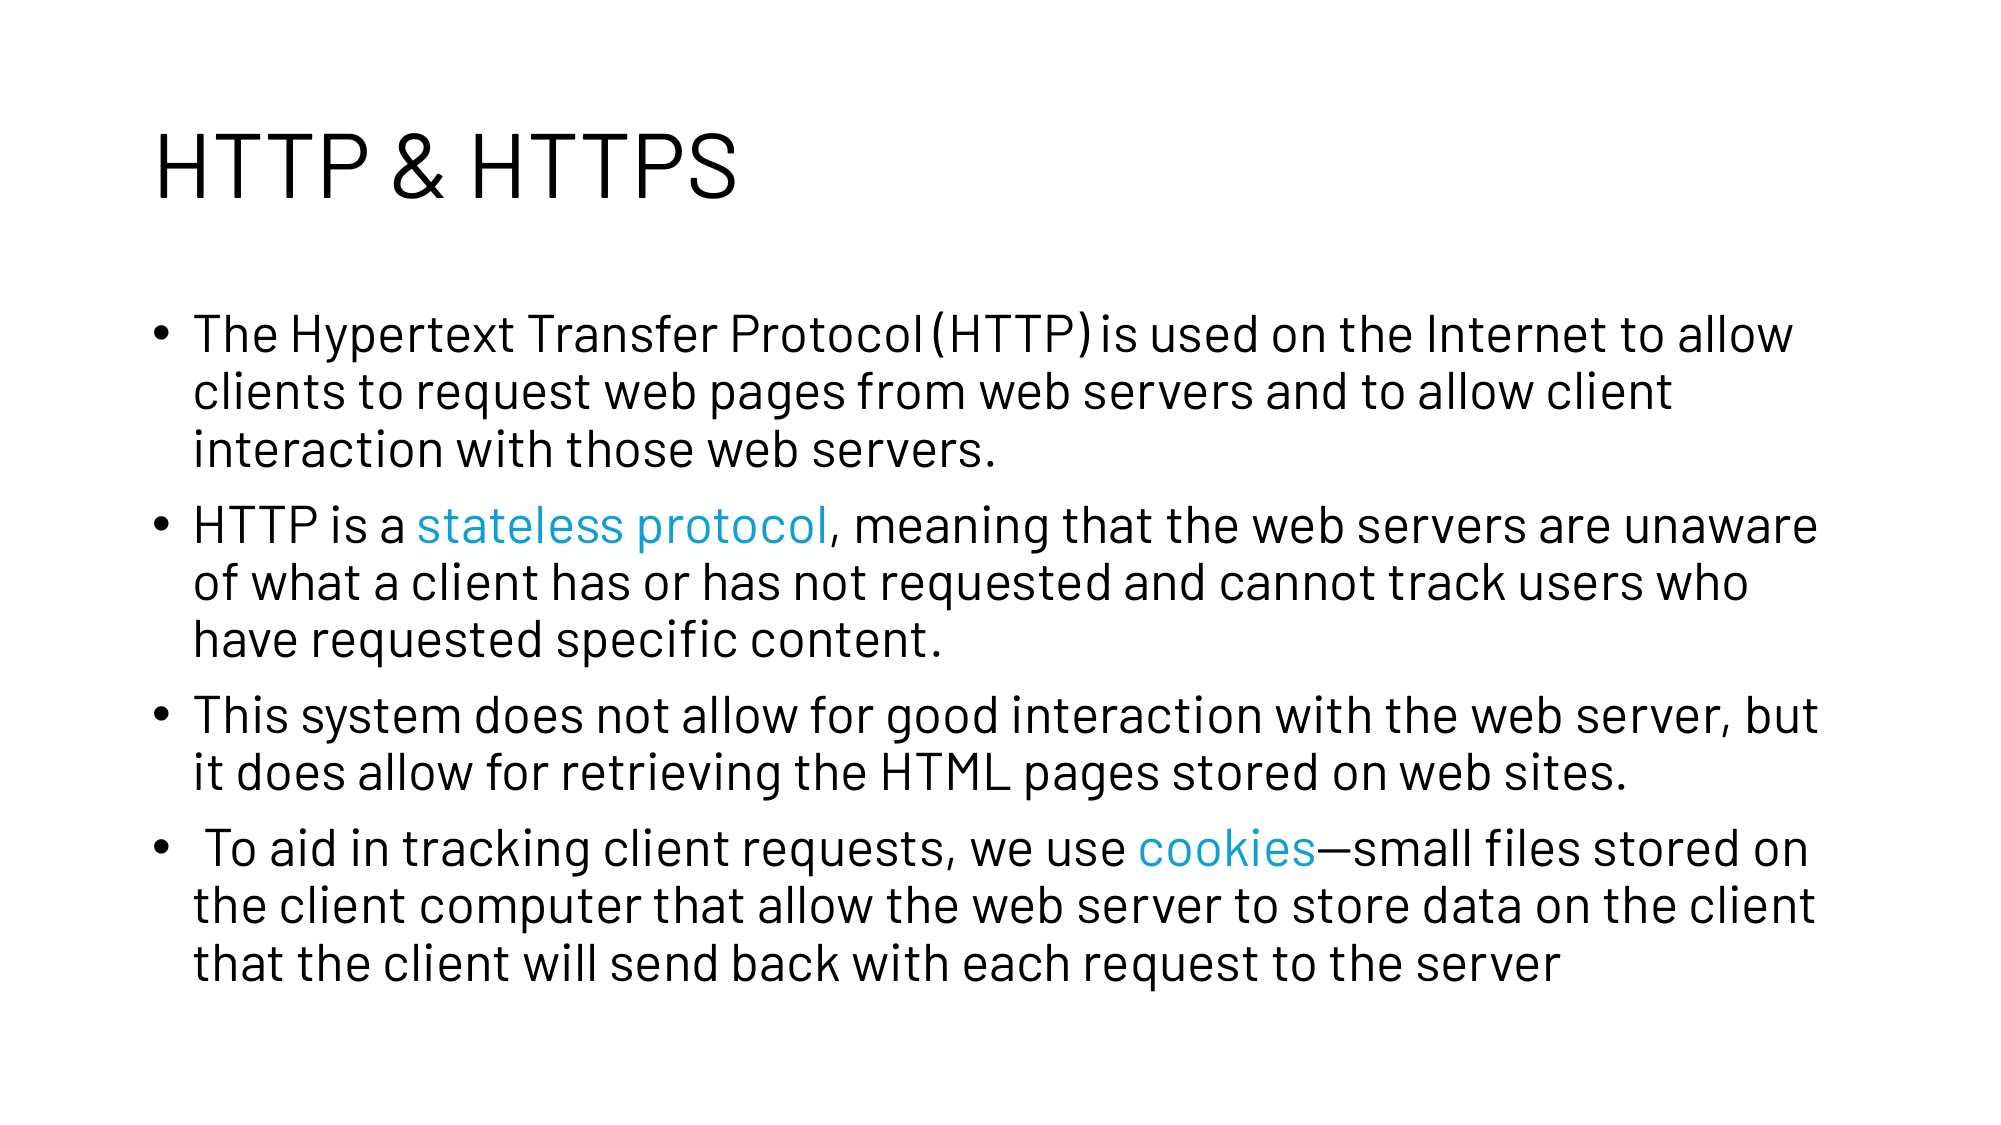

# HTTP & HTTPS
The Hypertext Transfer Protocol (HTTP) is used on the Internet to allow clients to request web pages from web servers and to allow client interaction with those web servers.
HTTP is a stateless protocol, meaning that the web servers are unaware of what a client has or has not requested and cannot track users who have requested specific content.
This system does not allow for good interaction with the web server, but it does allow for retrieving the HTML pages stored on web sites.
 To aid in tracking client requests, we use cookies—small files stored on the client computer that allow the web server to store data on the client that the client will send back with each request to the server